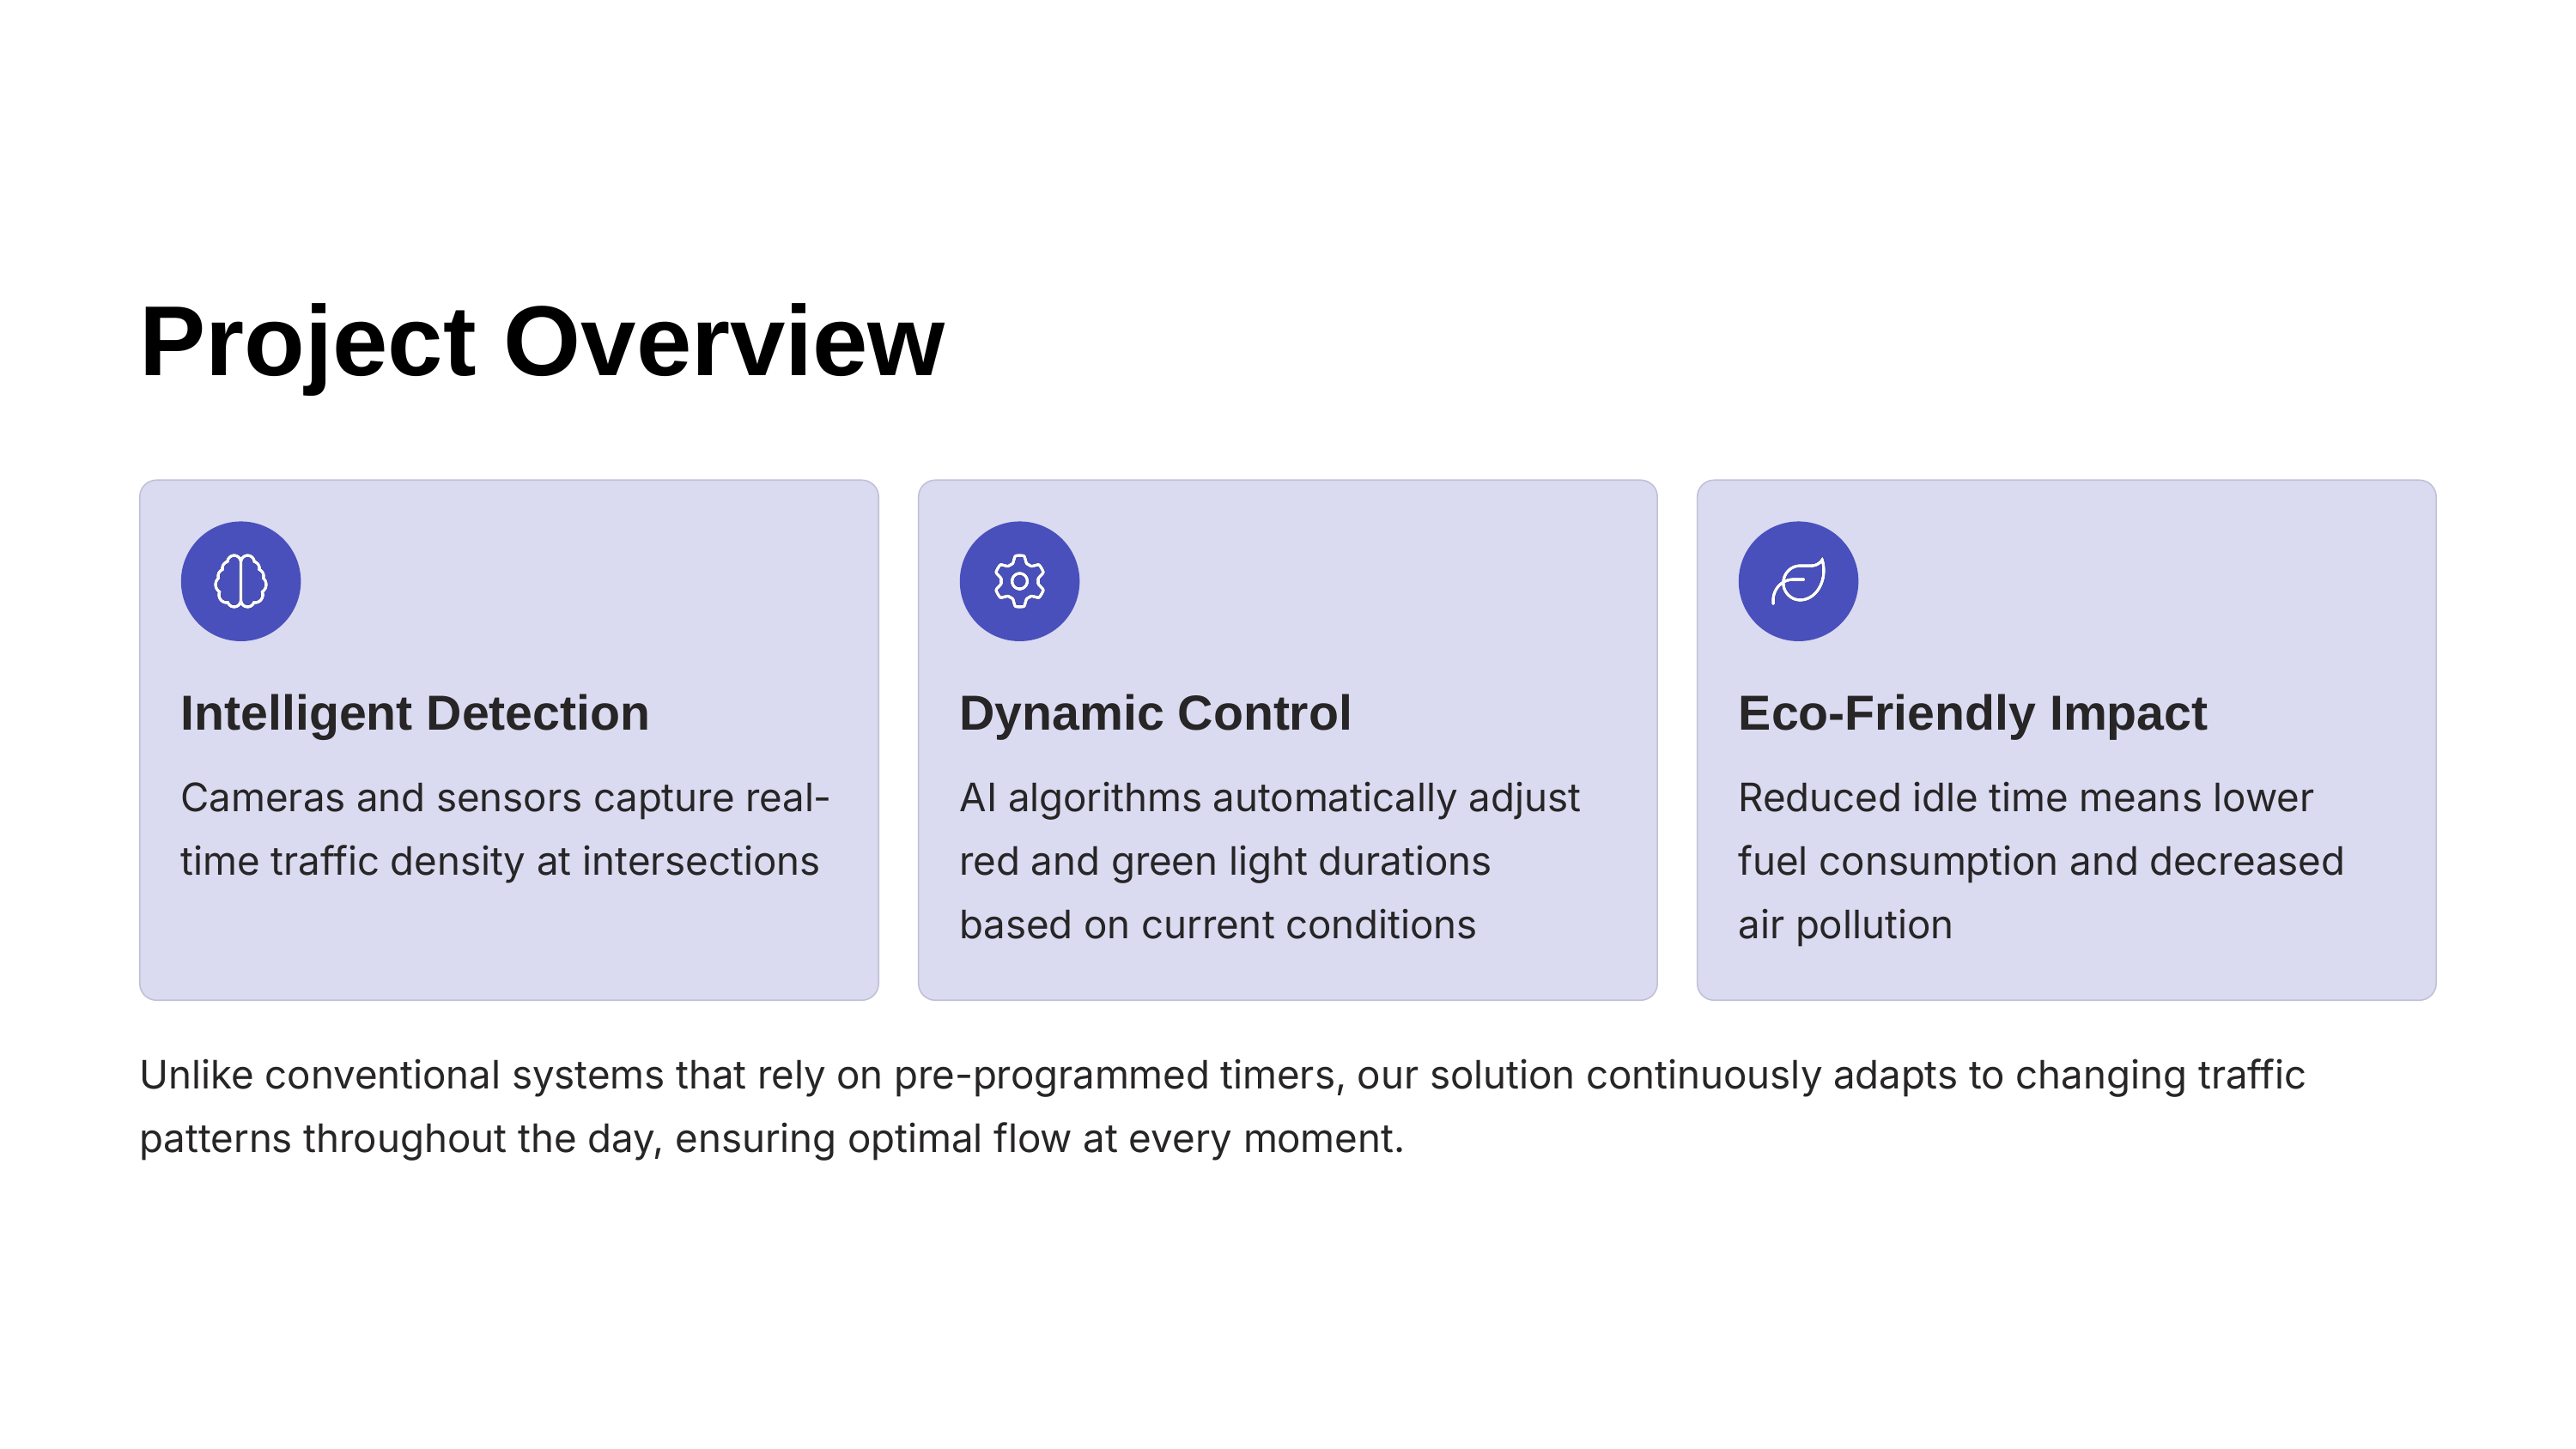

Project Overview

Intelligent Detection
Dynamic Control
Eco-Friendly Impact
Cameras and sensors capture real-time traffic density at intersections
AI algorithms automatically adjust red and green light durations based on current conditions
Reduced idle time means lower fuel consumption and decreased air pollution
Unlike conventional systems that rely on pre-programmed timers, our solution continuously adapts to changing traffic patterns throughout the day, ensuring optimal flow at every moment.